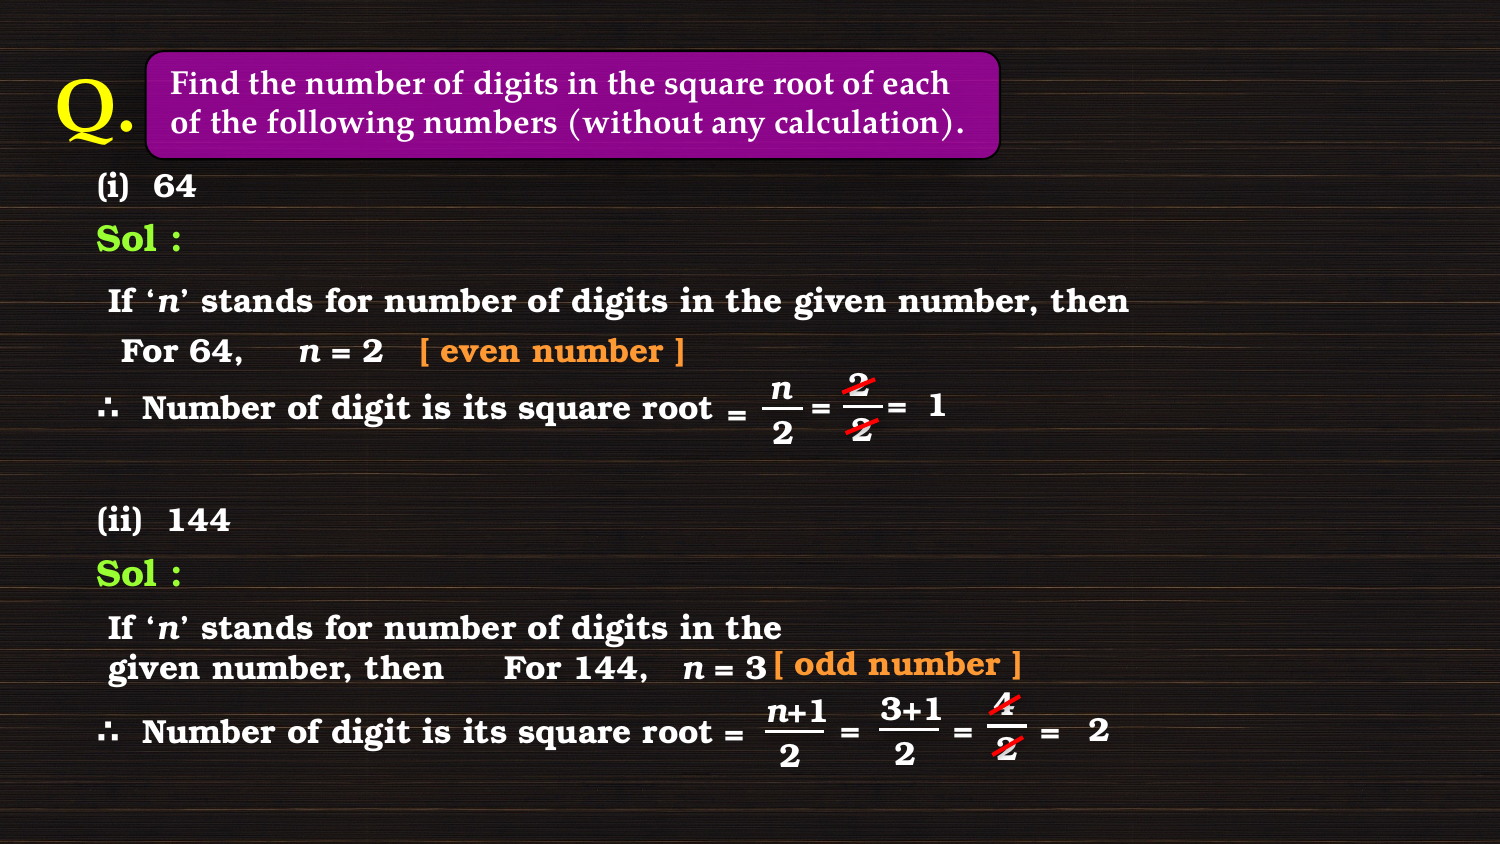

Find the number of digits in the square root of each
of the following numbers (without any calculation).
Q.
(i)  64
Sol :
If ‘n’ stands for number of digits in the given number, then
For 64,
n = 2
[ even number ]
2
n
=
1
=
∴  Number of digit is its square root
=
2
2
(ii)  144
Sol :
If ‘n’ stands for number of digits in the given number, then
[ odd number ]
For 144,
n = 3
4
3+1
n+1
=
=
2
=
∴  Number of digit is its square root
=
2
2
2